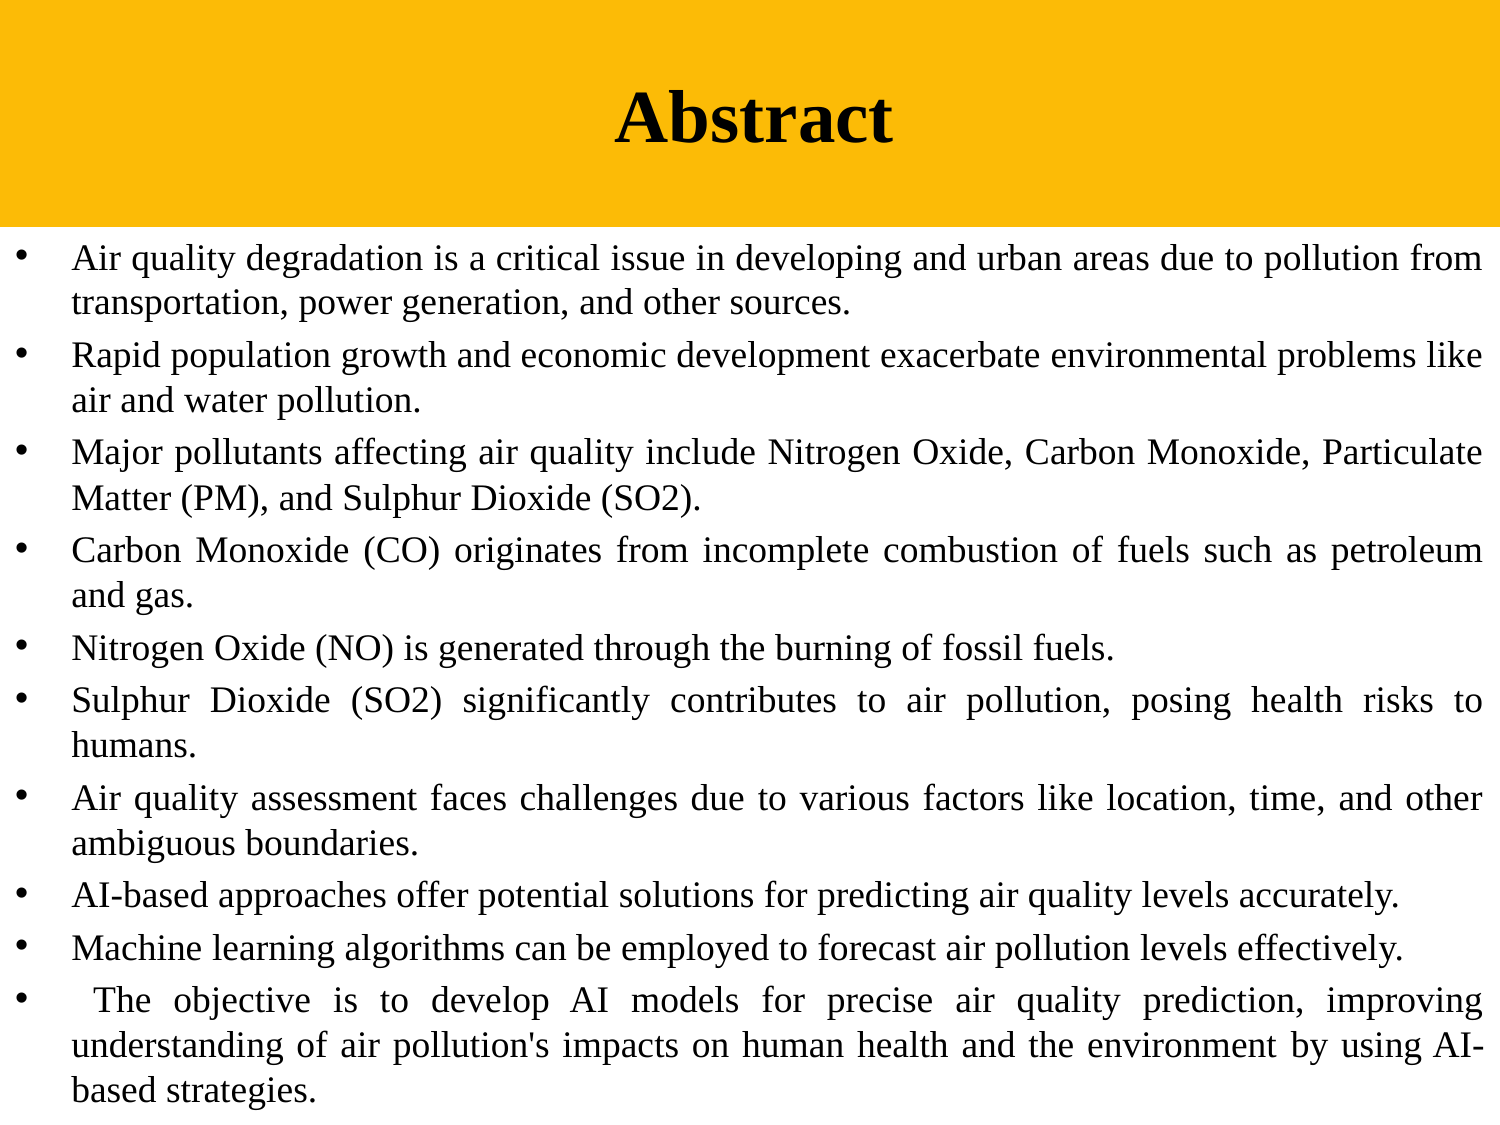

Abstract
# A
Air quality degradation is a critical issue in developing and urban areas due to pollution from transportation, power generation, and other sources.
Rapid population growth and economic development exacerbate environmental problems like air and water pollution.
Major pollutants affecting air quality include Nitrogen Oxide, Carbon Monoxide, Particulate Matter (PM), and Sulphur Dioxide (SO2).
Carbon Monoxide (CO) originates from incomplete combustion of fuels such as petroleum and gas.
Nitrogen Oxide (NO) is generated through the burning of fossil fuels.
Sulphur Dioxide (SO2) significantly contributes to air pollution, posing health risks to humans.
Air quality assessment faces challenges due to various factors like location, time, and other ambiguous boundaries.
AI-based approaches offer potential solutions for predicting air quality levels accurately.
Machine learning algorithms can be employed to forecast air pollution levels effectively.
 The objective is to develop AI models for precise air quality prediction, improving understanding of air pollution's impacts on human health and the environment by using AI-based strategies.